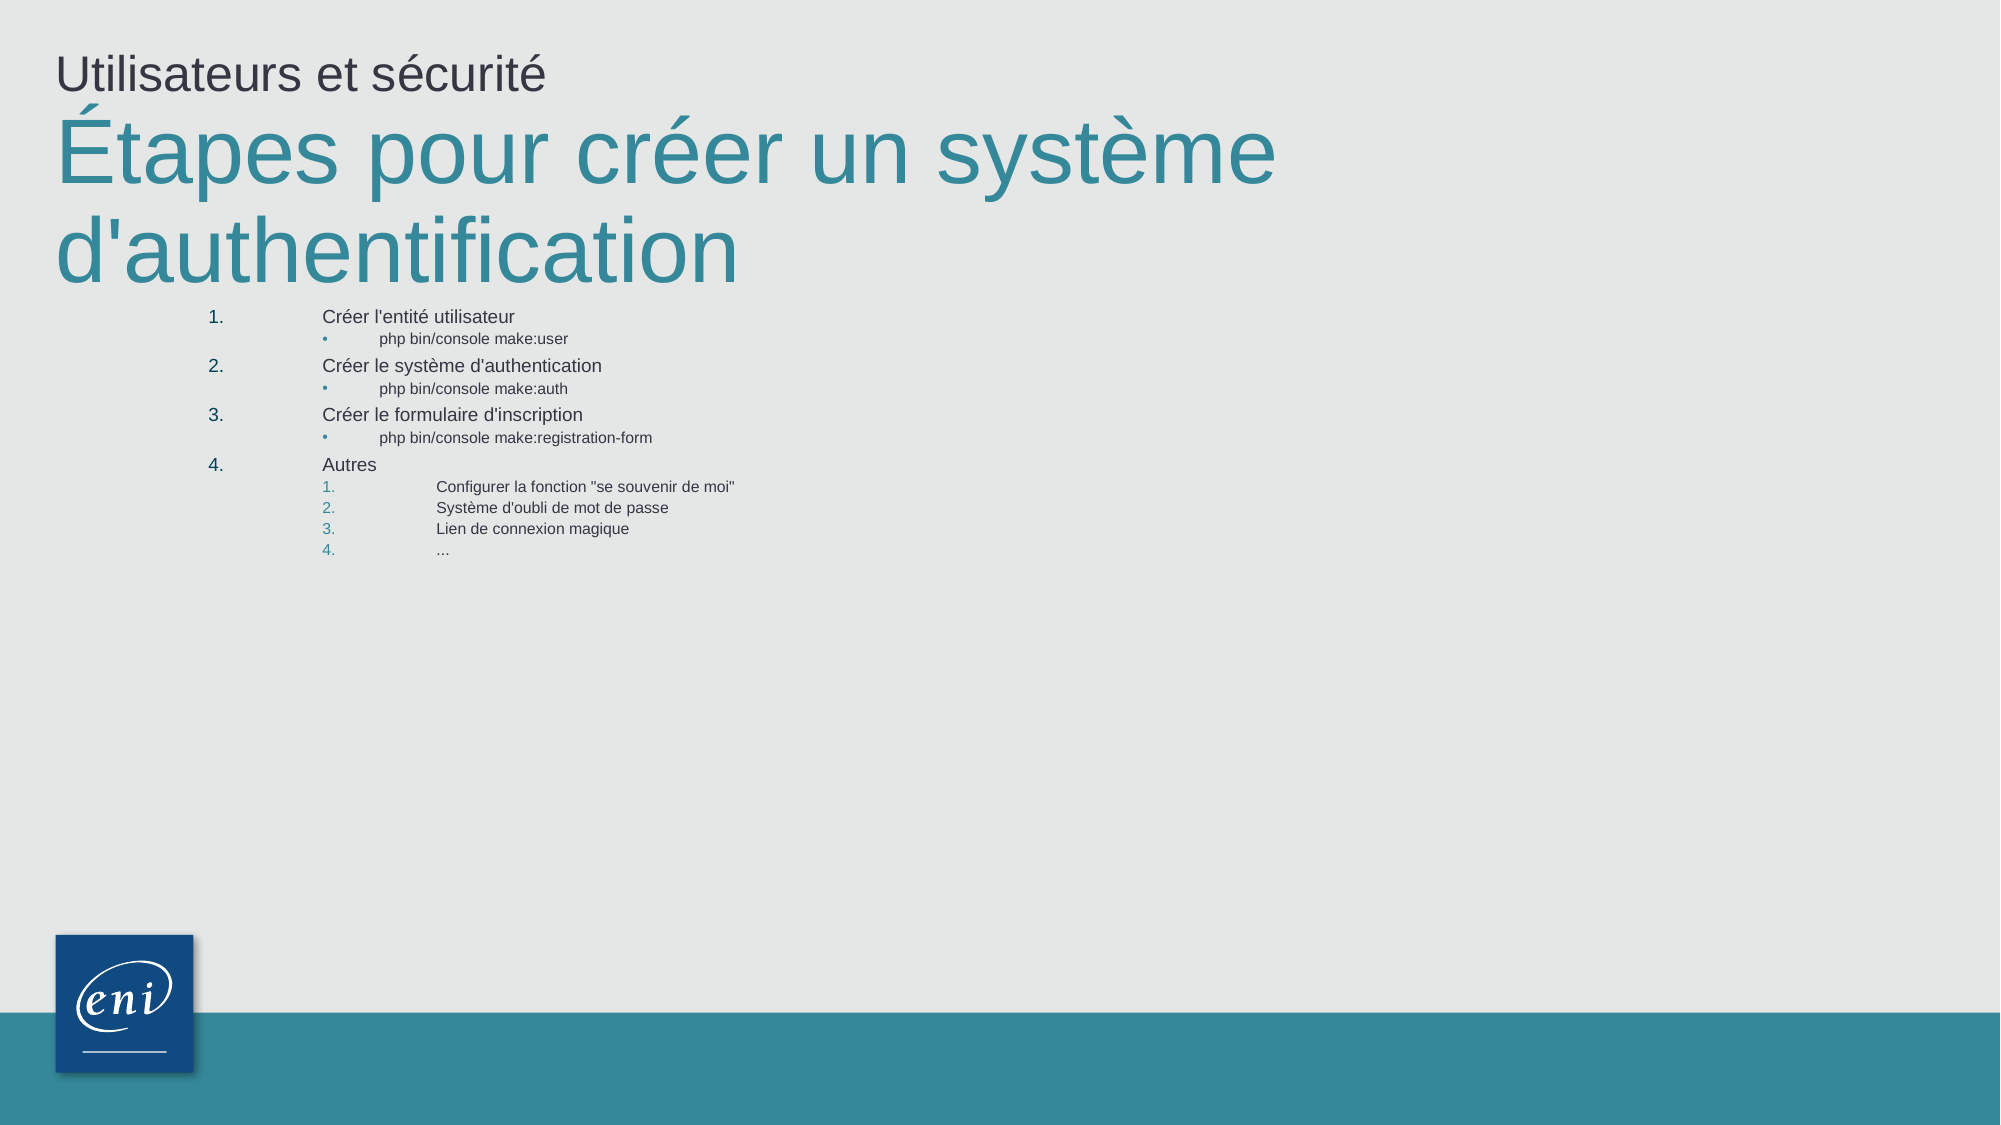

Utilisateurs et sécurité
# Étapes pour créer un système d'authentification
Créer l'entité utilisateur
php bin/console make:user
Créer le système d'authentication
php bin/console make:auth
Créer le formulaire d'inscription
php bin/console make:registration-form
Autres
Configurer la fonction "se souvenir de moi"
Système d'oubli de mot de passe
Lien de connexion magique
...